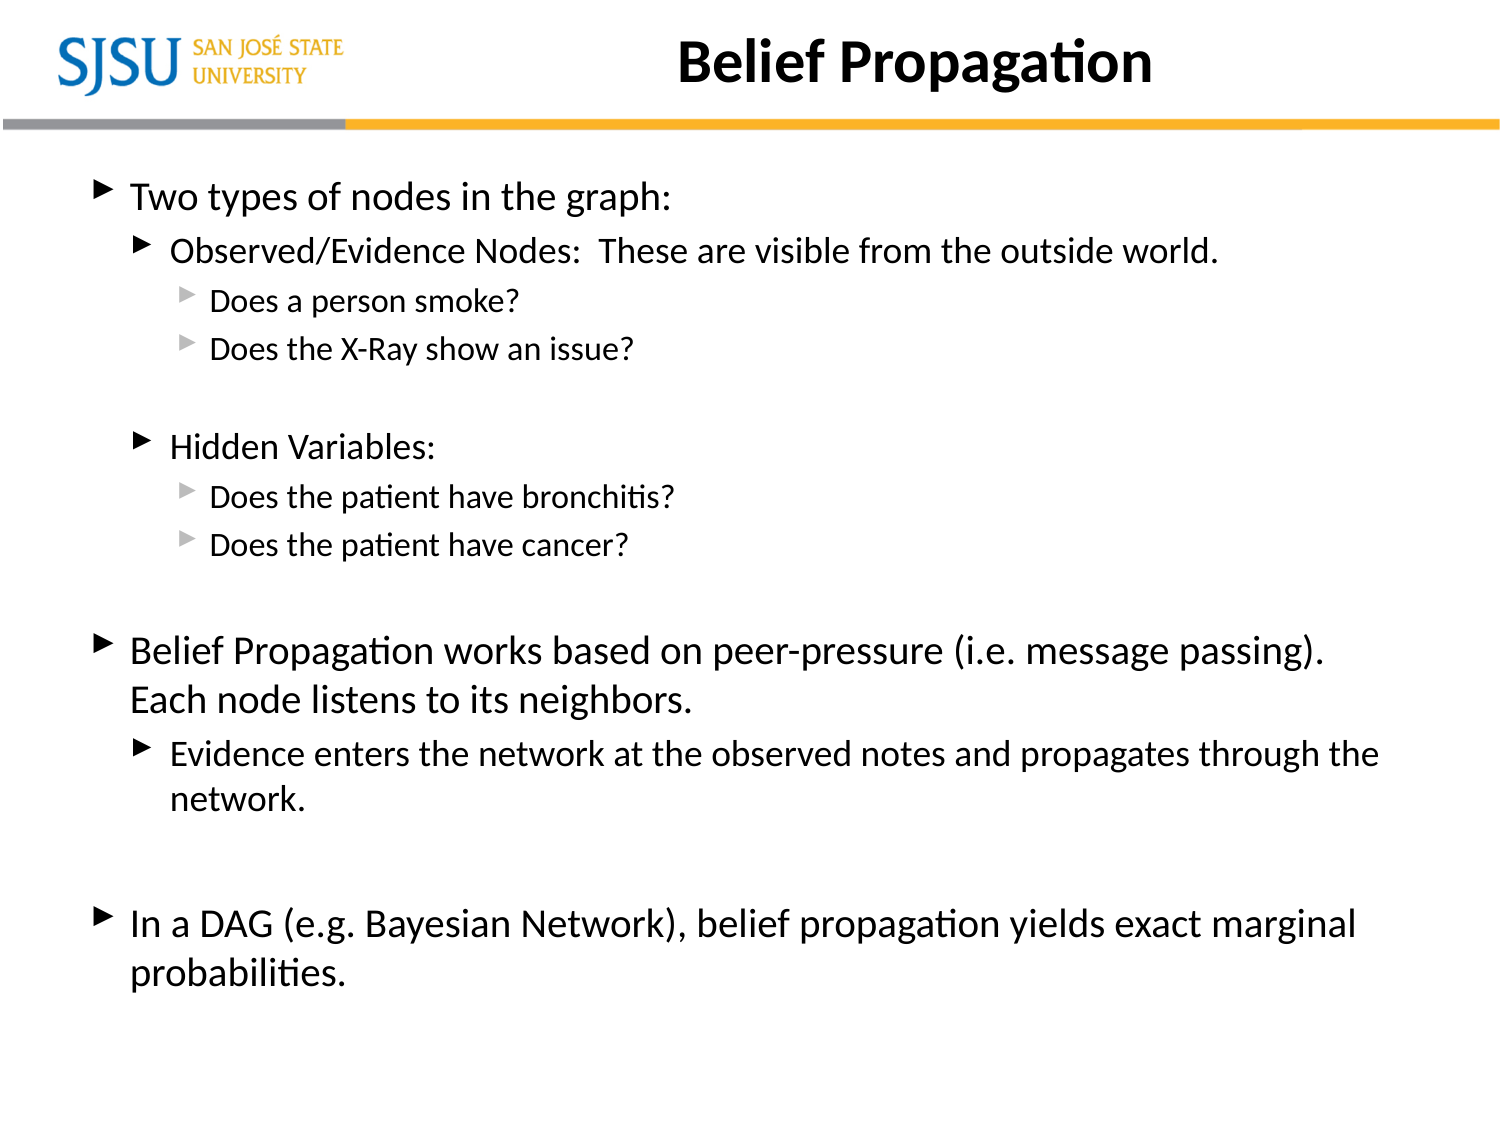

# Belief Propagation
Two types of nodes in the graph:
Observed/Evidence Nodes:  These are visible from the outside world.
Does a person smoke?
Does the X-Ray show an issue?

Hidden Variables:
Does the patient have bronchitis?
Does the patient have cancer?

Belief Propagation works based on peer-pressure (i.e. message passing).  Each node listens to its neighbors.
Evidence enters the network at the observed notes and propagates through the network.

In a DAG (e.g. Bayesian Network), belief propagation yields exact marginal probabilities.